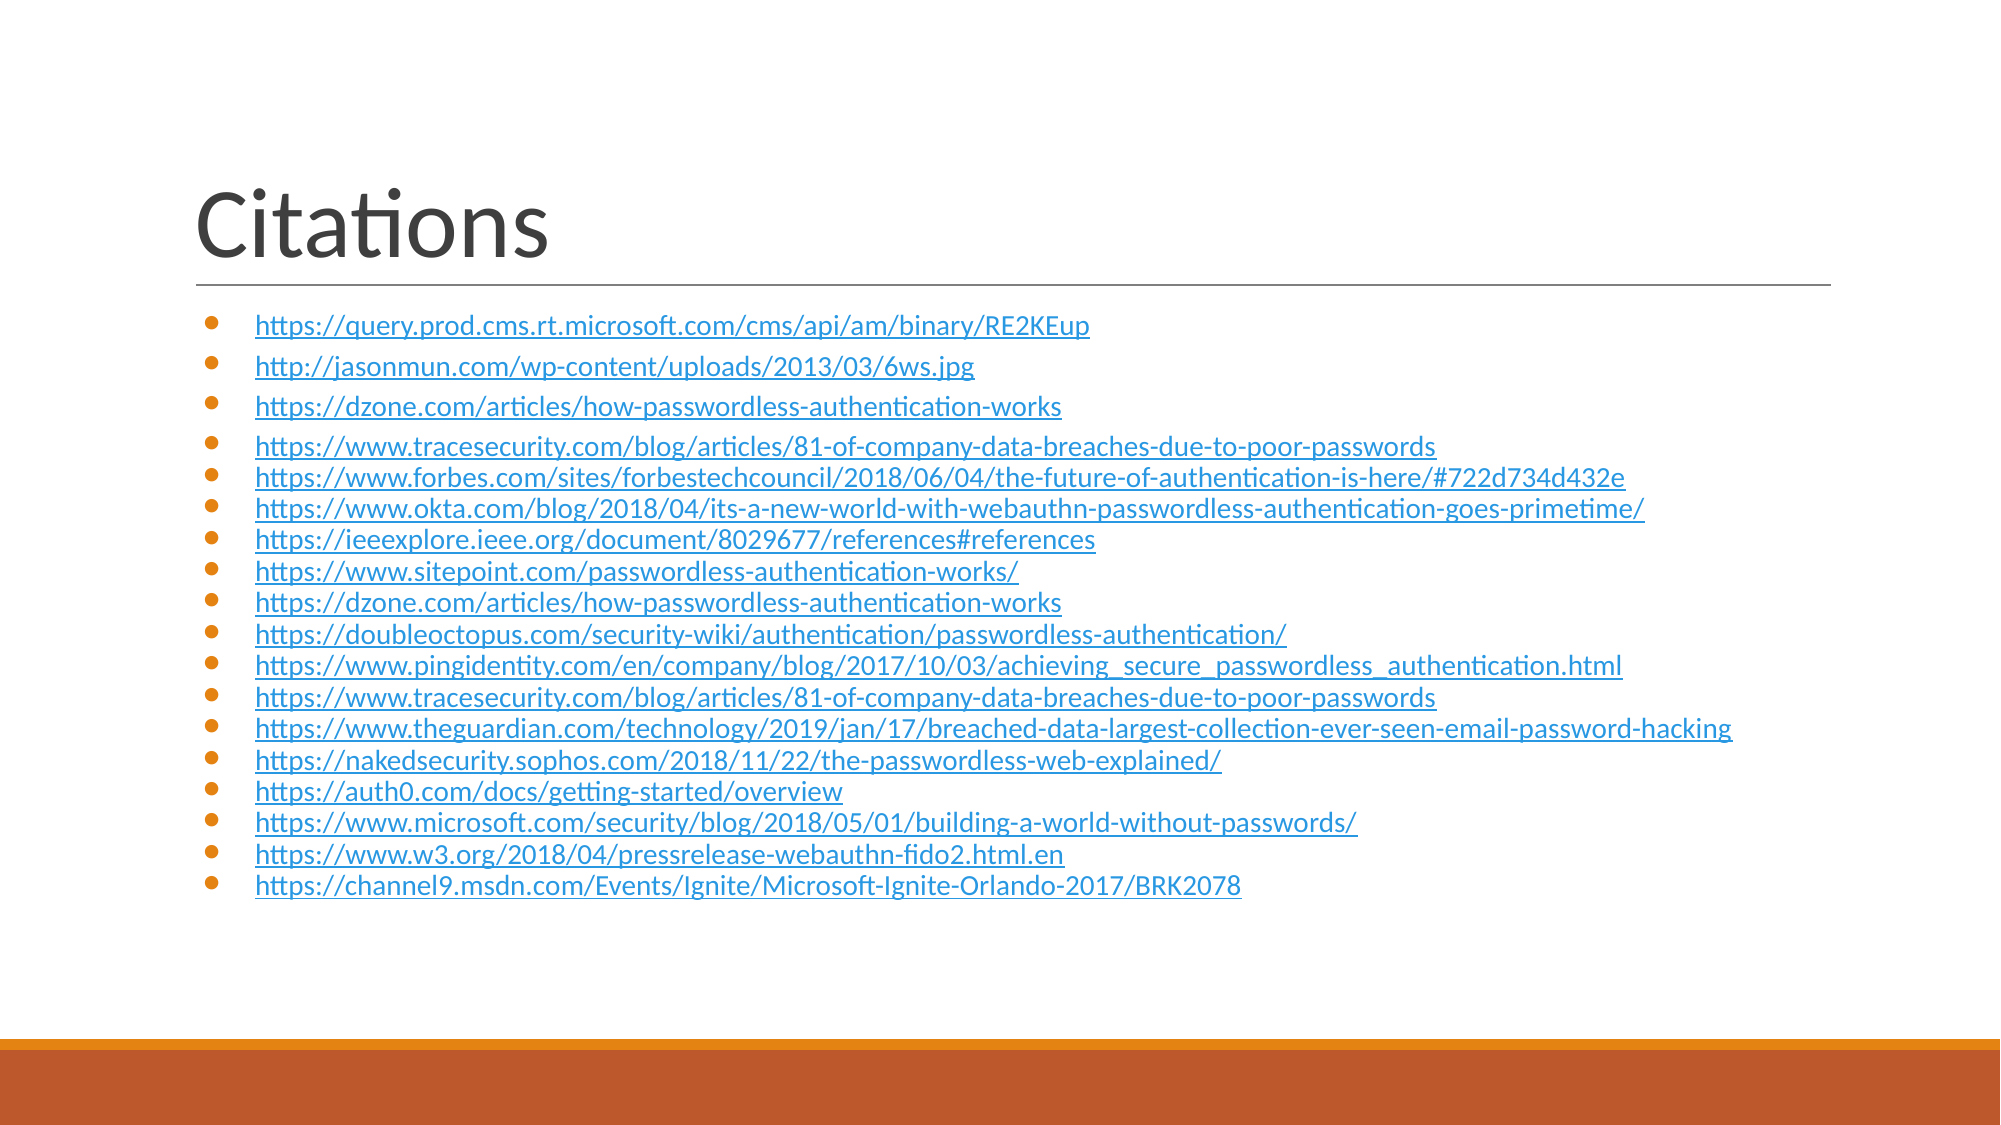

# Citations
https://query.prod.cms.rt.microsoft.com/cms/api/am/binary/RE2KEup
http://jasonmun.com/wp-content/uploads/2013/03/6ws.jpg
https://dzone.com/articles/how-passwordless-authentication-works
https://www.tracesecurity.com/blog/articles/81-of-company-data-breaches-due-to-poor-passwords
https://www.forbes.com/sites/forbestechcouncil/2018/06/04/the-future-of-authentication-is-here/#722d734d432e
https://www.okta.com/blog/2018/04/its-a-new-world-with-webauthn-passwordless-authentication-goes-primetime/
https://ieeexplore.ieee.org/document/8029677/references#references
https://www.sitepoint.com/passwordless-authentication-works/
https://dzone.com/articles/how-passwordless-authentication-works
https://doubleoctopus.com/security-wiki/authentication/passwordless-authentication/
https://www.pingidentity.com/en/company/blog/2017/10/03/achieving_secure_passwordless_authentication.html
https://www.tracesecurity.com/blog/articles/81-of-company-data-breaches-due-to-poor-passwords
https://www.theguardian.com/technology/2019/jan/17/breached-data-largest-collection-ever-seen-email-password-hacking
https://nakedsecurity.sophos.com/2018/11/22/the-passwordless-web-explained/
https://auth0.com/docs/getting-started/overview
https://www.microsoft.com/security/blog/2018/05/01/building-a-world-without-passwords/
https://www.w3.org/2018/04/pressrelease-webauthn-fido2.html.en
https://channel9.msdn.com/Events/Ignite/Microsoft-Ignite-Orlando-2017/BRK2078